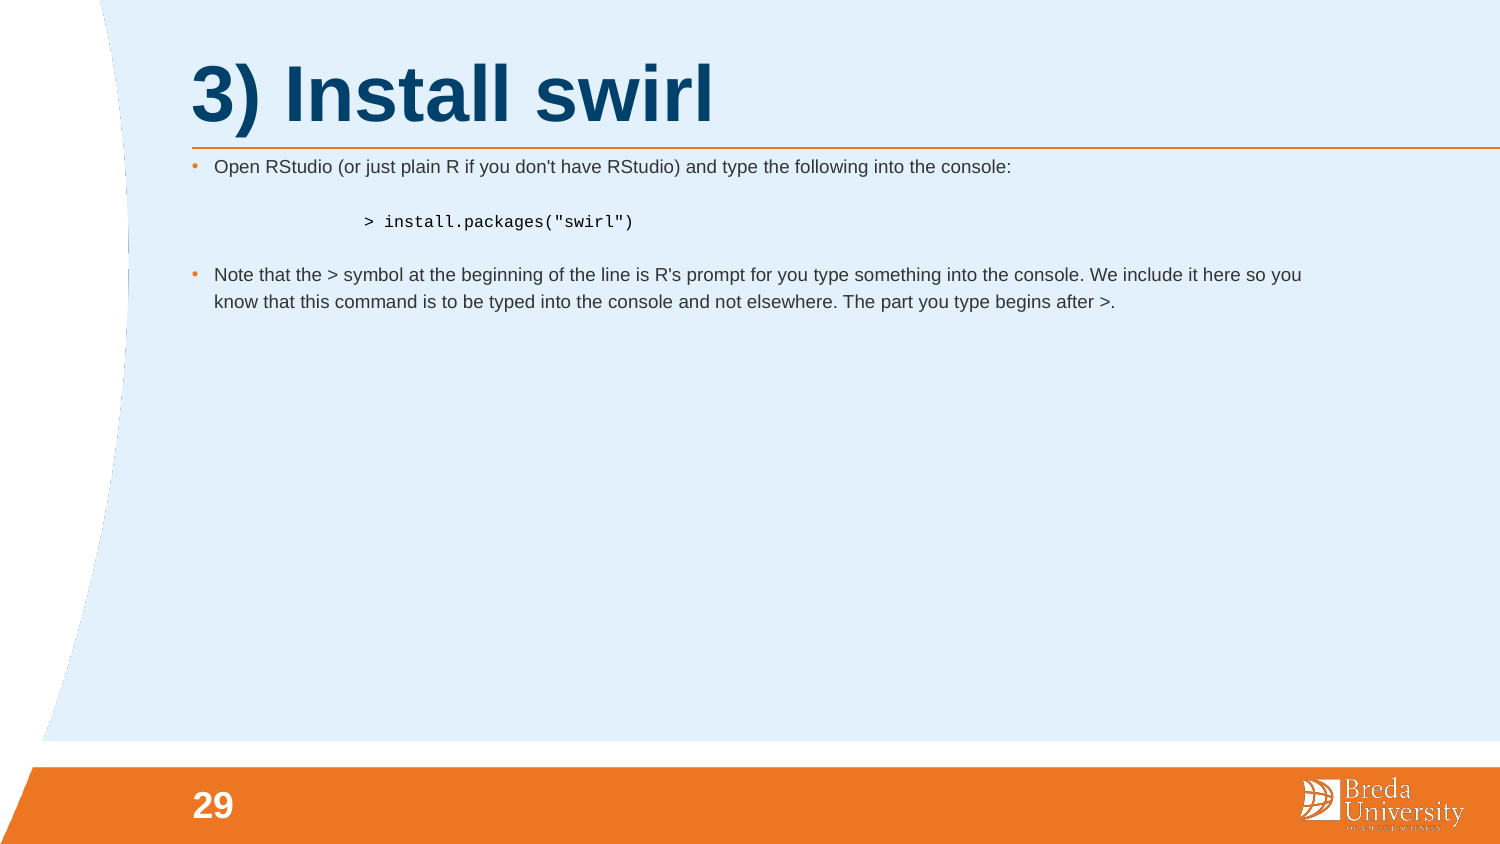

# 3) Install swirl
Open RStudio (or just plain R if you don't have RStudio) and type the following into the console:

	> install.packages("swirl")

Note that the > symbol at the beginning of the line is R's prompt for you type something into the console. We include it here so you know that this command is to be typed into the console and not elsewhere. The part you type begins after >.
29